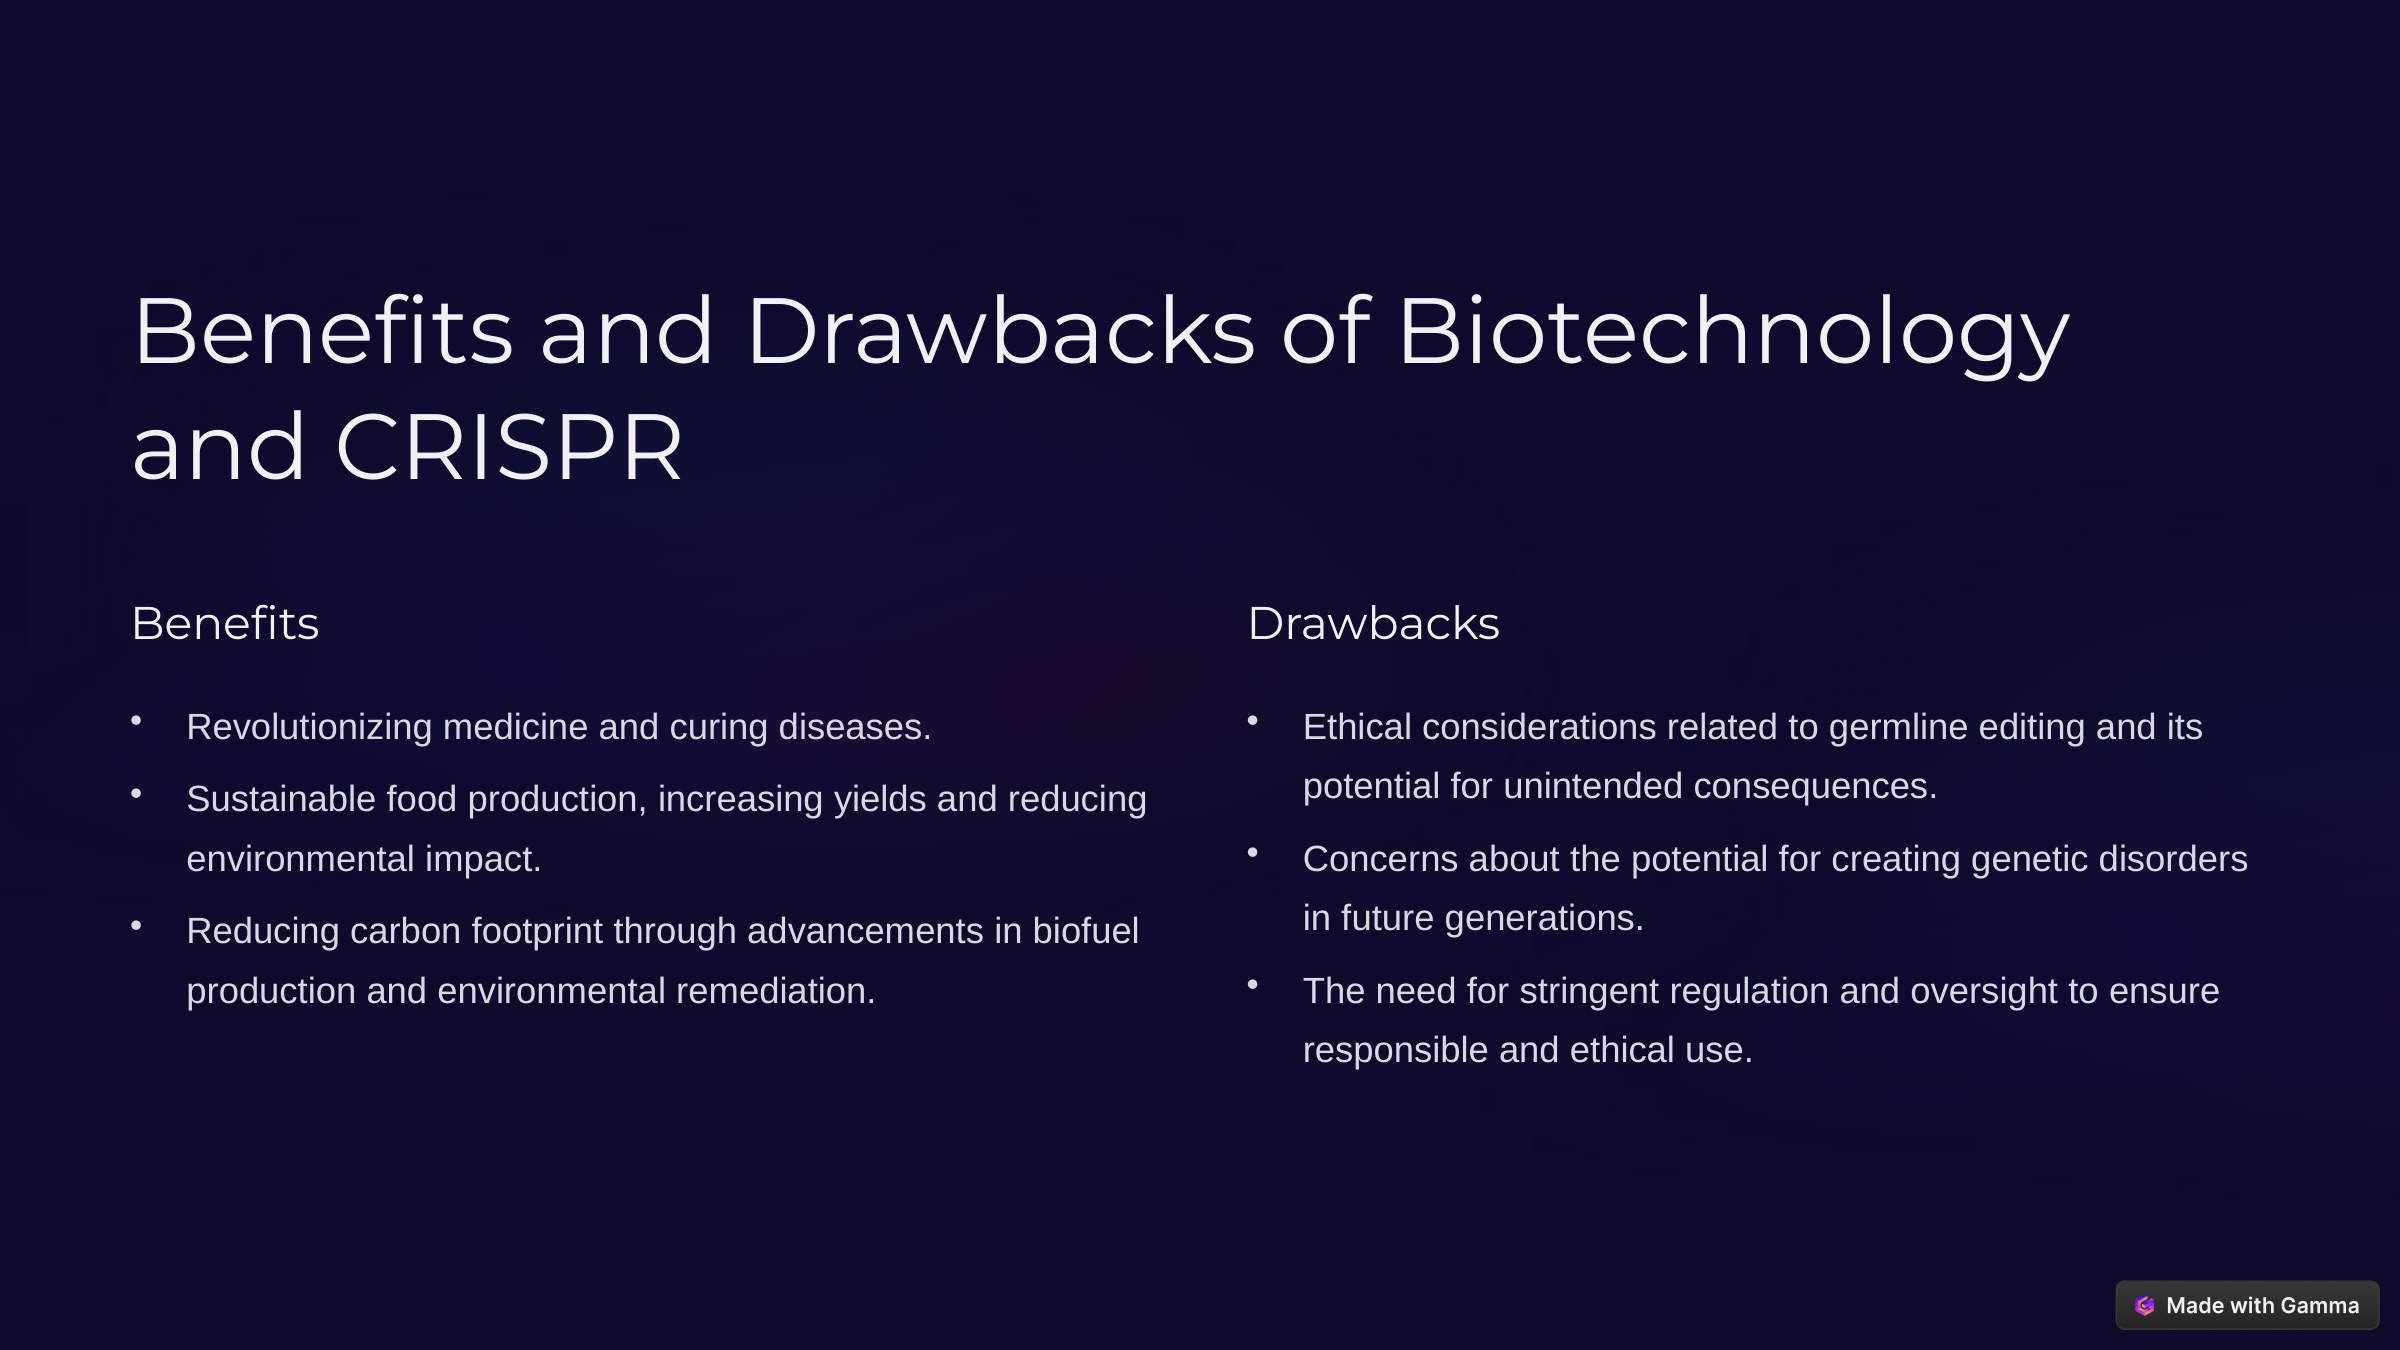

Benefits and Drawbacks of Biotechnology and CRISPR
Benefits
Drawbacks
Revolutionizing medicine and curing diseases.
Ethical considerations related to germline editing and its potential for unintended consequences.
Sustainable food production, increasing yields and reducing environmental impact.
Concerns about the potential for creating genetic disorders in future generations.
Reducing carbon footprint through advancements in biofuel production and environmental remediation.
The need for stringent regulation and oversight to ensure responsible and ethical use.